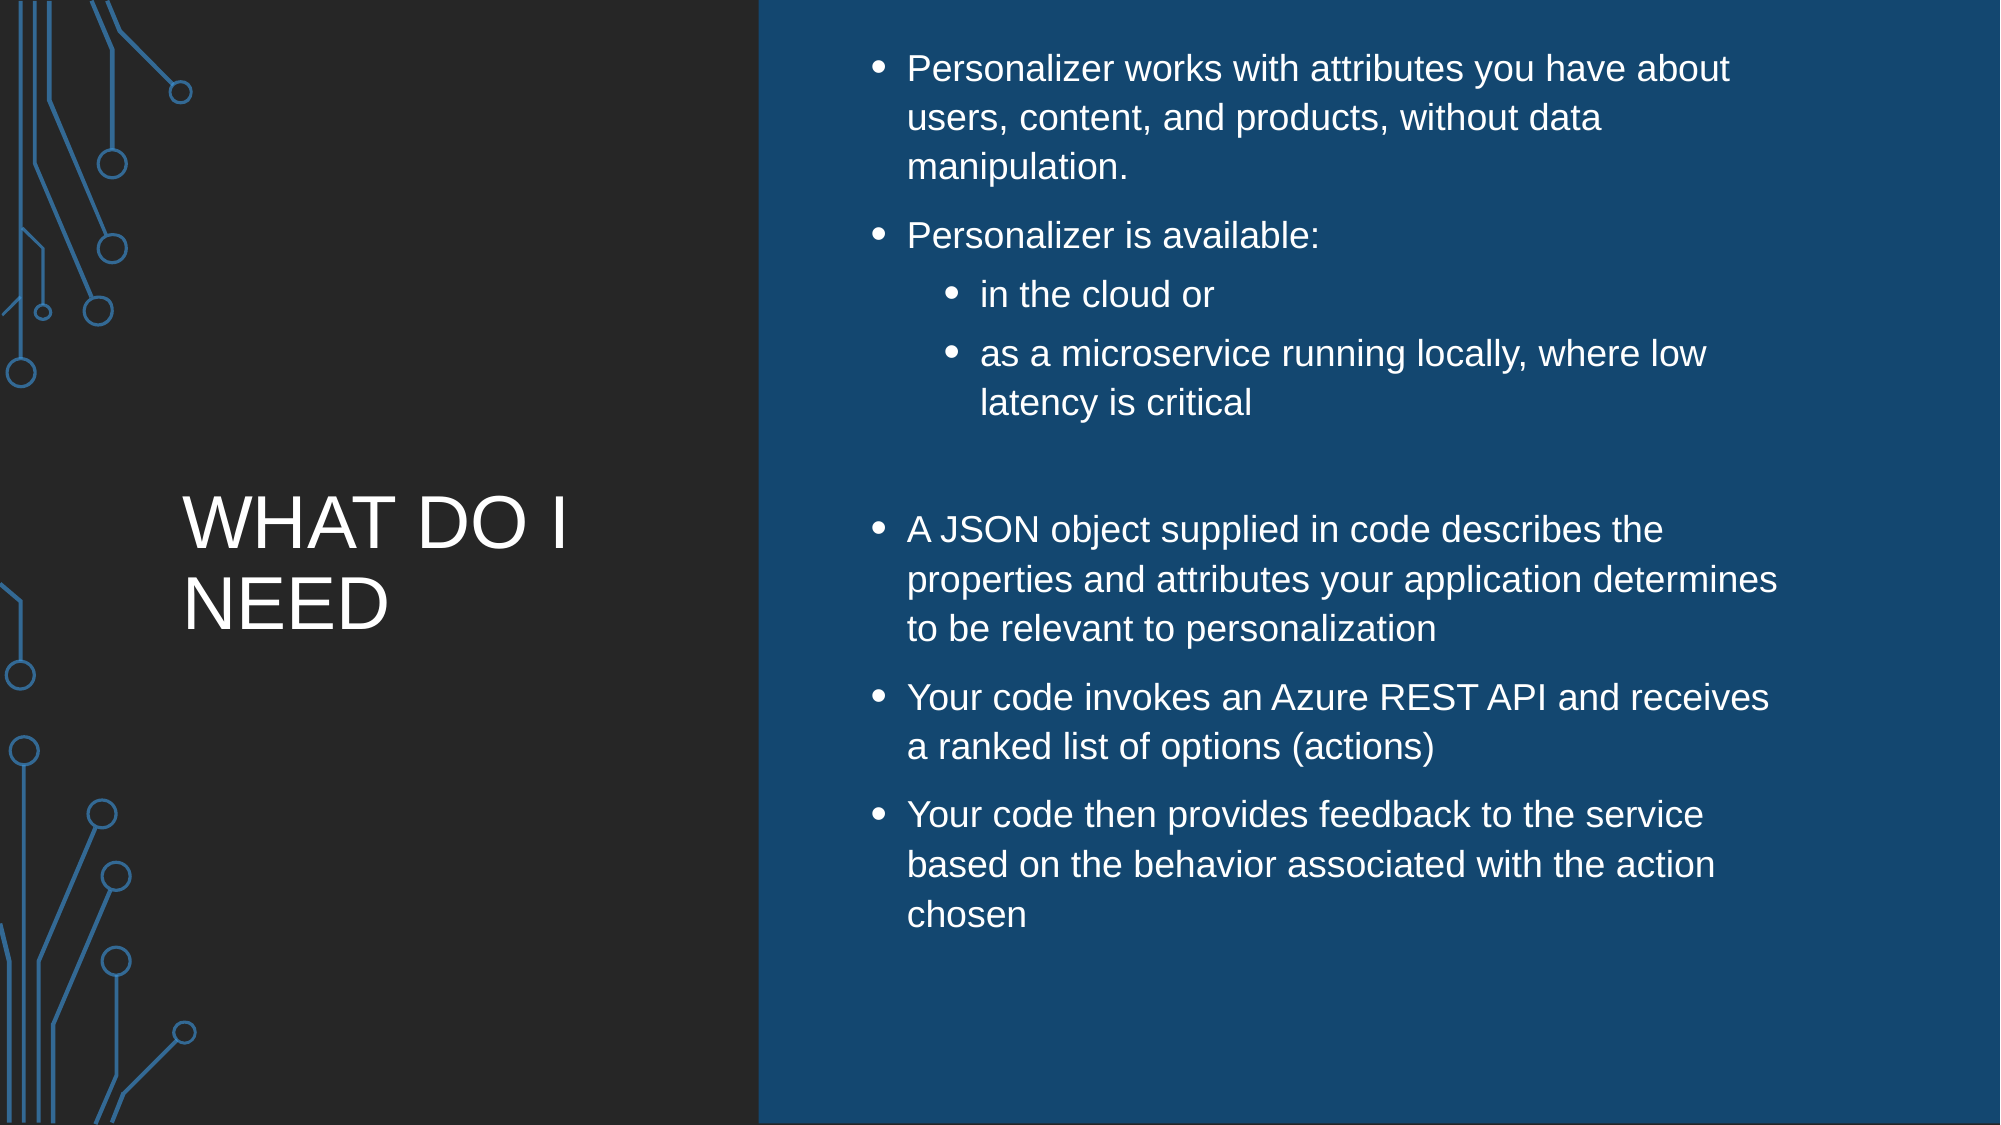

Personalizer works with attributes you have about users, content, and products, without data manipulation.
Personalizer is available:
in the cloud or
as a microservice running locally, where low latency is critical

A JSON object supplied in code describes the properties and attributes your application determines to be relevant to personalization
Your code invokes an Azure REST API and receives a ranked list of options (actions)
Your code then provides feedback to the service based on the behavior associated with the action chosen

# What do I need
MSFTGUEST       msevent911dn